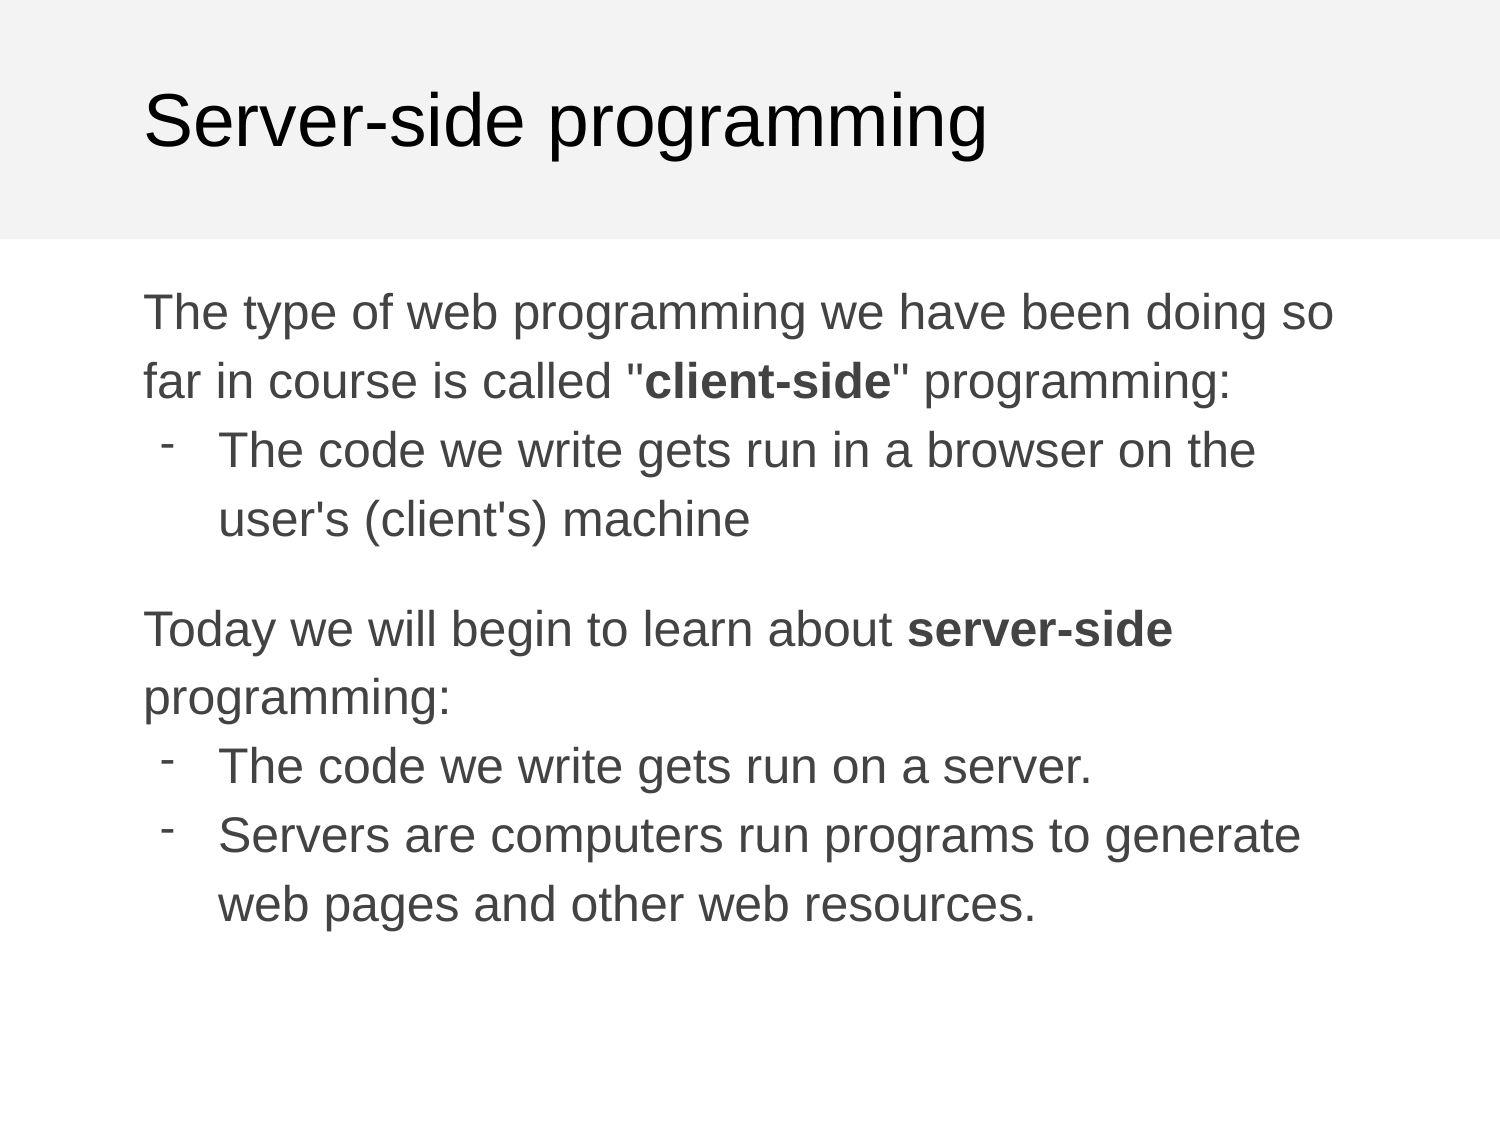

Server-side programming
The type of web programming we have been doing so far in course is called "client-side" programming:
The code we write gets run in a browser on the user's (client's) machine

Today we will begin to learn about server-side programming:
The code we write gets run on a server.
Servers are computers run programs to generate web pages and other web resources.